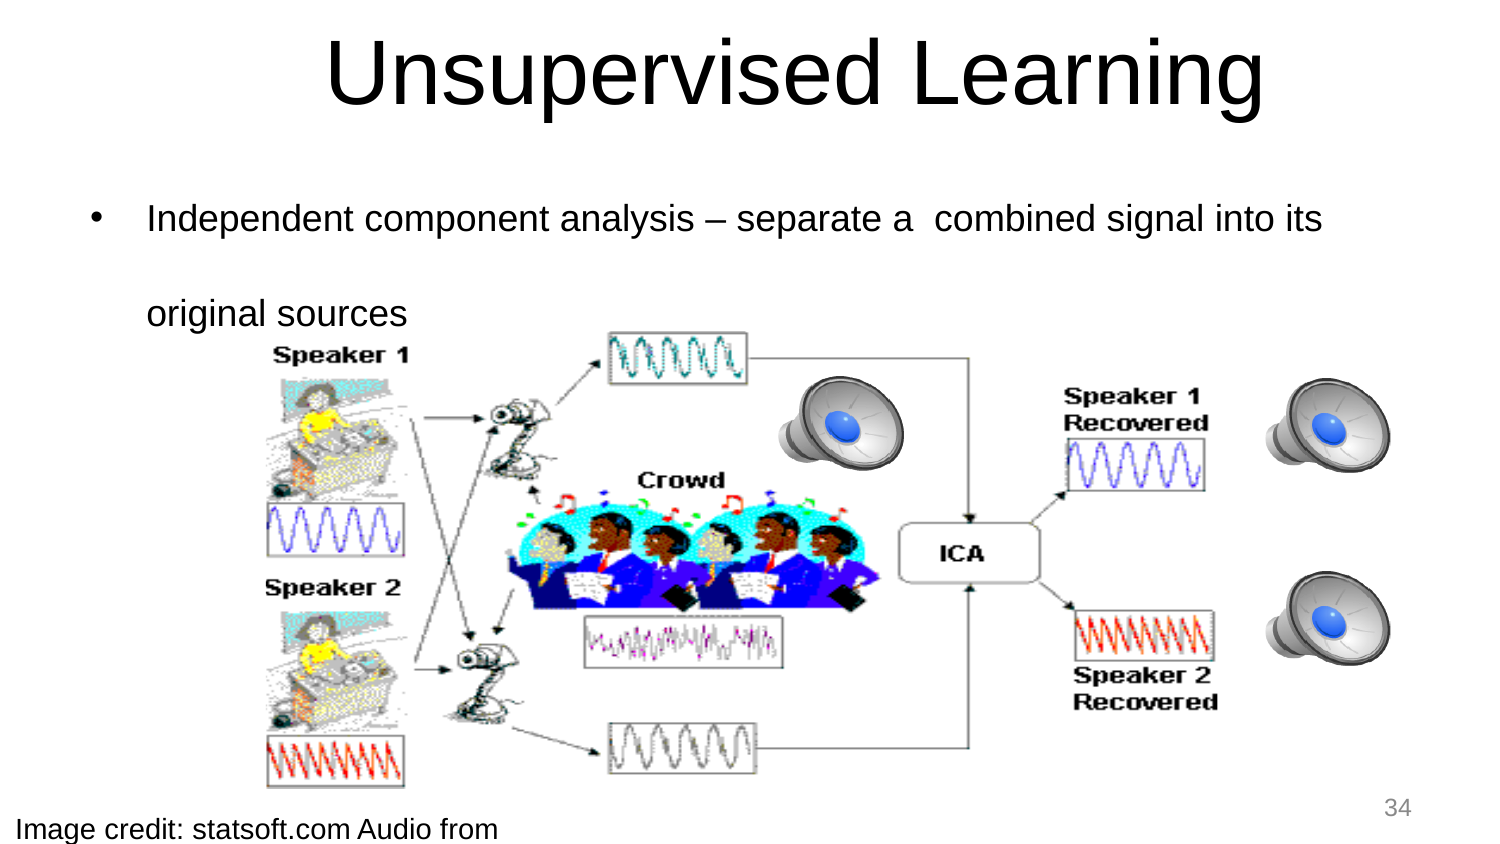

# Unsupervised Learning
Independent component analysis – separate a  combined signal into its original sources

34
Image credit: statsoft.com Audio from http://www.ism.ac.jp/~shiro/research/blindsep.html